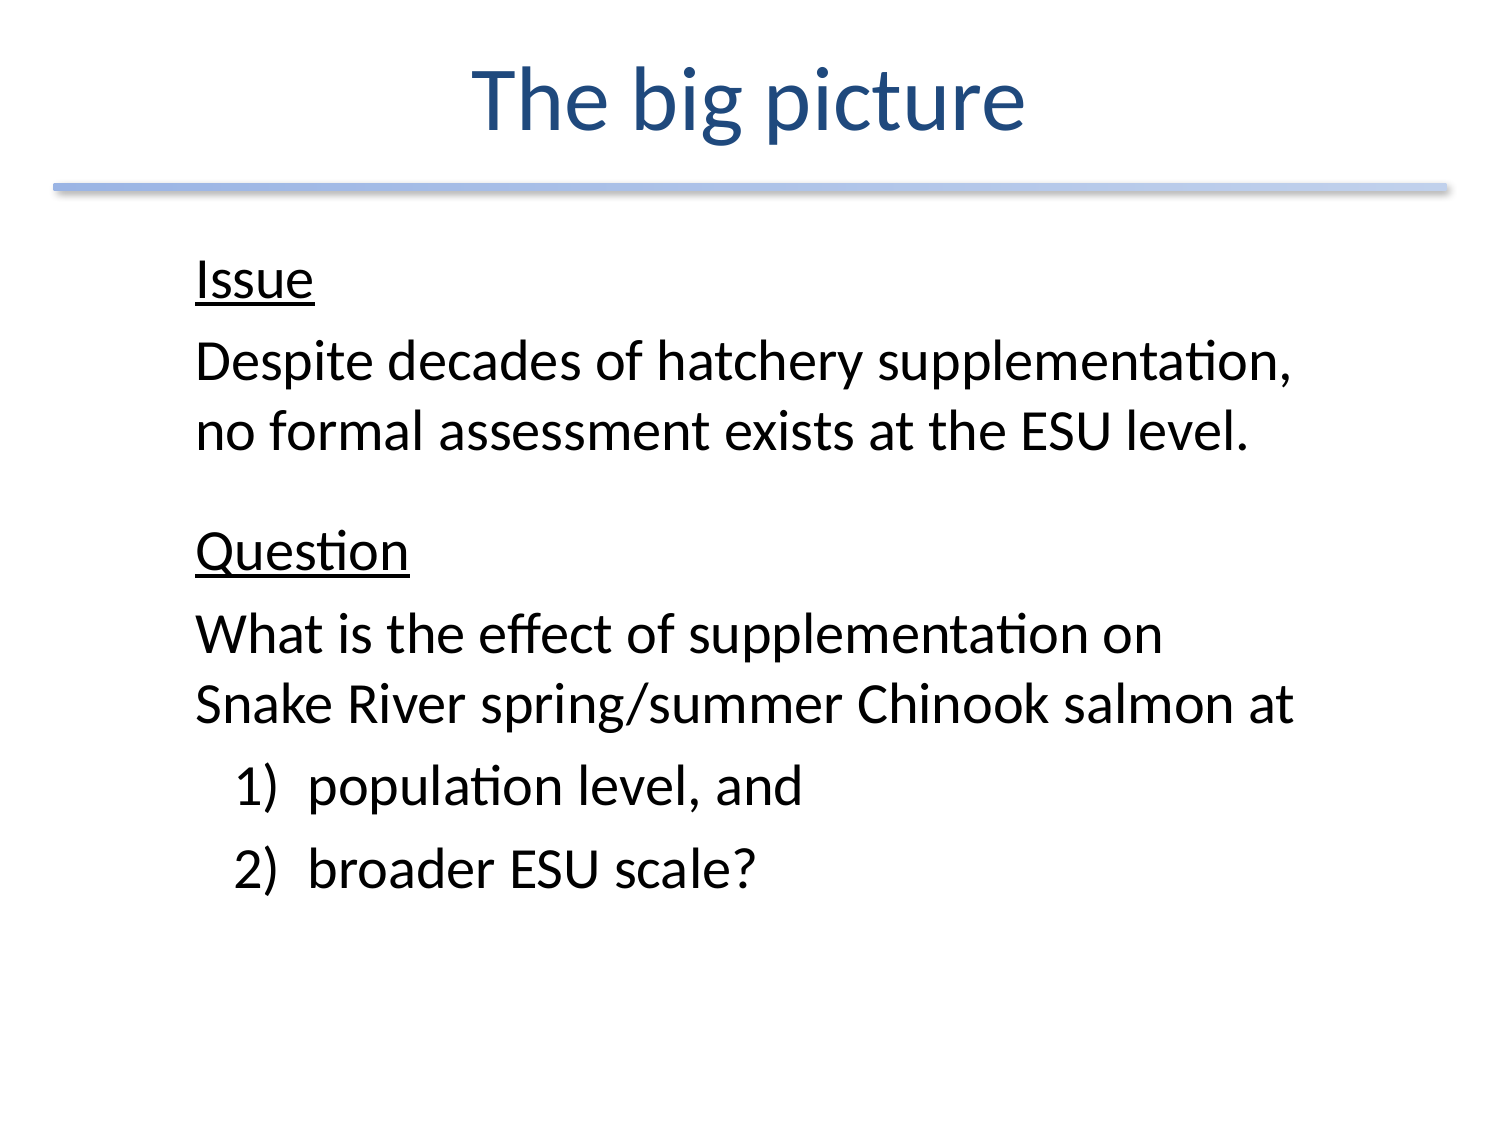

# The big picture

Issue
Despite decades of hatchery supplementation, no formal assessment exists at the ESU level.
Question
What is the effect of supplementation on Snake River spring/summer Chinook salmon at
population level, and
broader ESU scale?